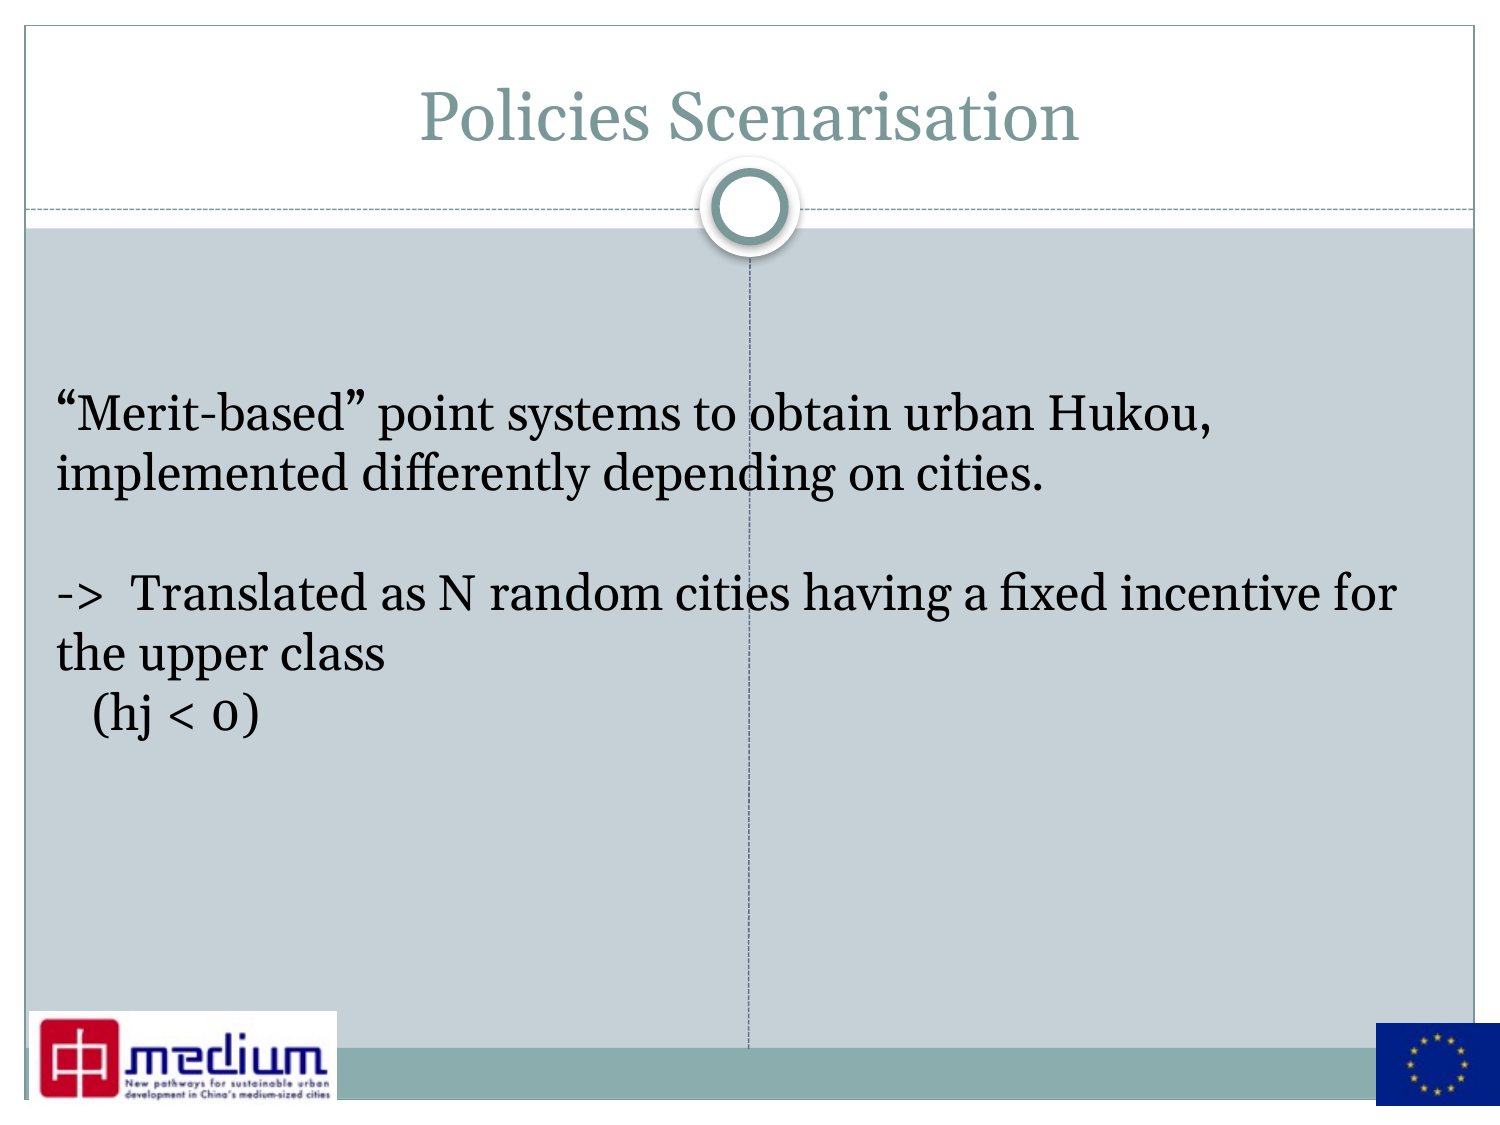

# Policies Scenarisation
“Merit-based” point systems to obtain urban Hukou, implemented differently depending on cities.

->  Translated as N random cities having a fixed incentive for the upper class
   (hj < 0)